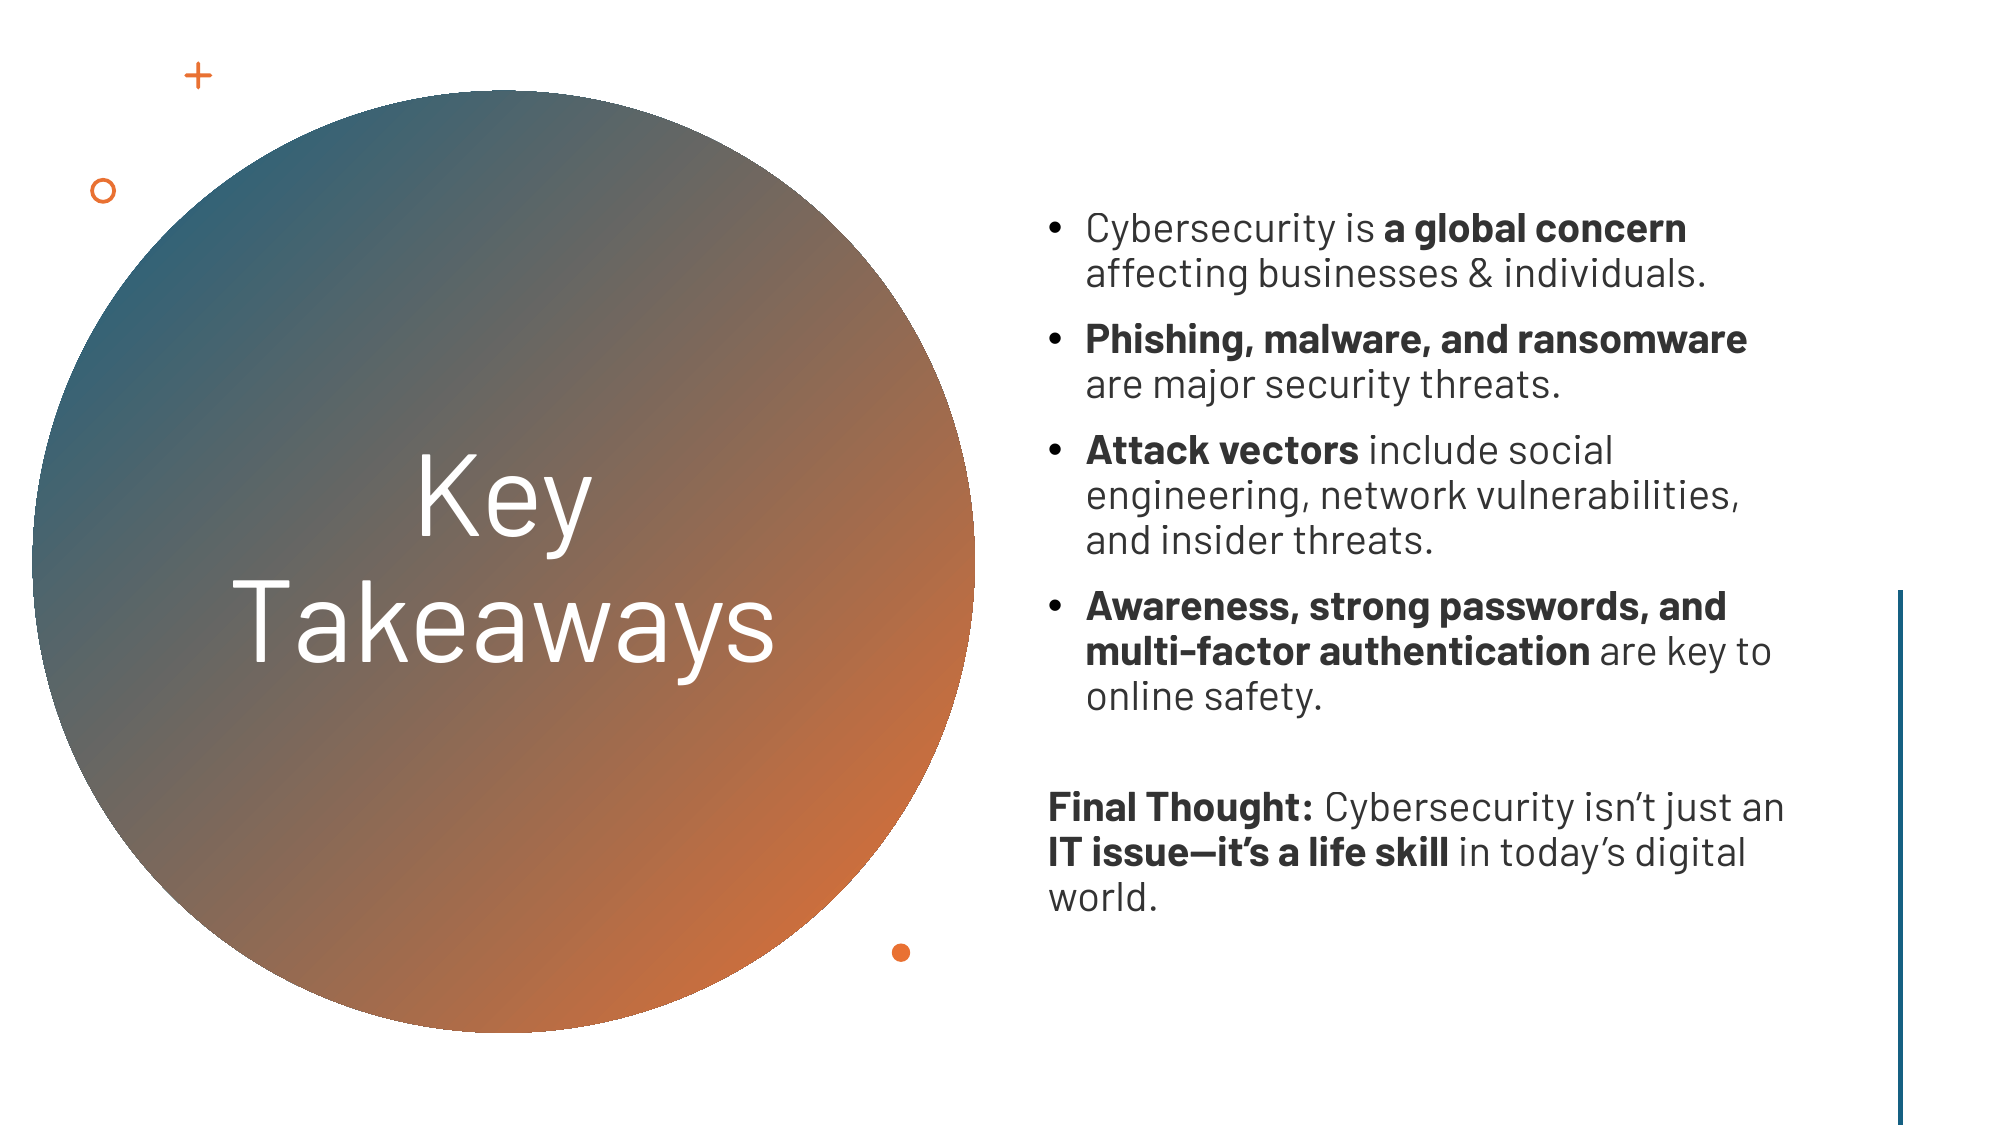

Cybersecurity is a global concern affecting businesses & individuals.
Phishing, malware, and ransomware are major security threats.
Attack vectors include social engineering, network vulnerabilities, and insider threats.
Awareness, strong passwords, and multi-factor authentication are key to online safety.
Final Thought: Cybersecurity isn’t just an IT issue—it’s a life skill in today’s digital world.

# Key Takeaways